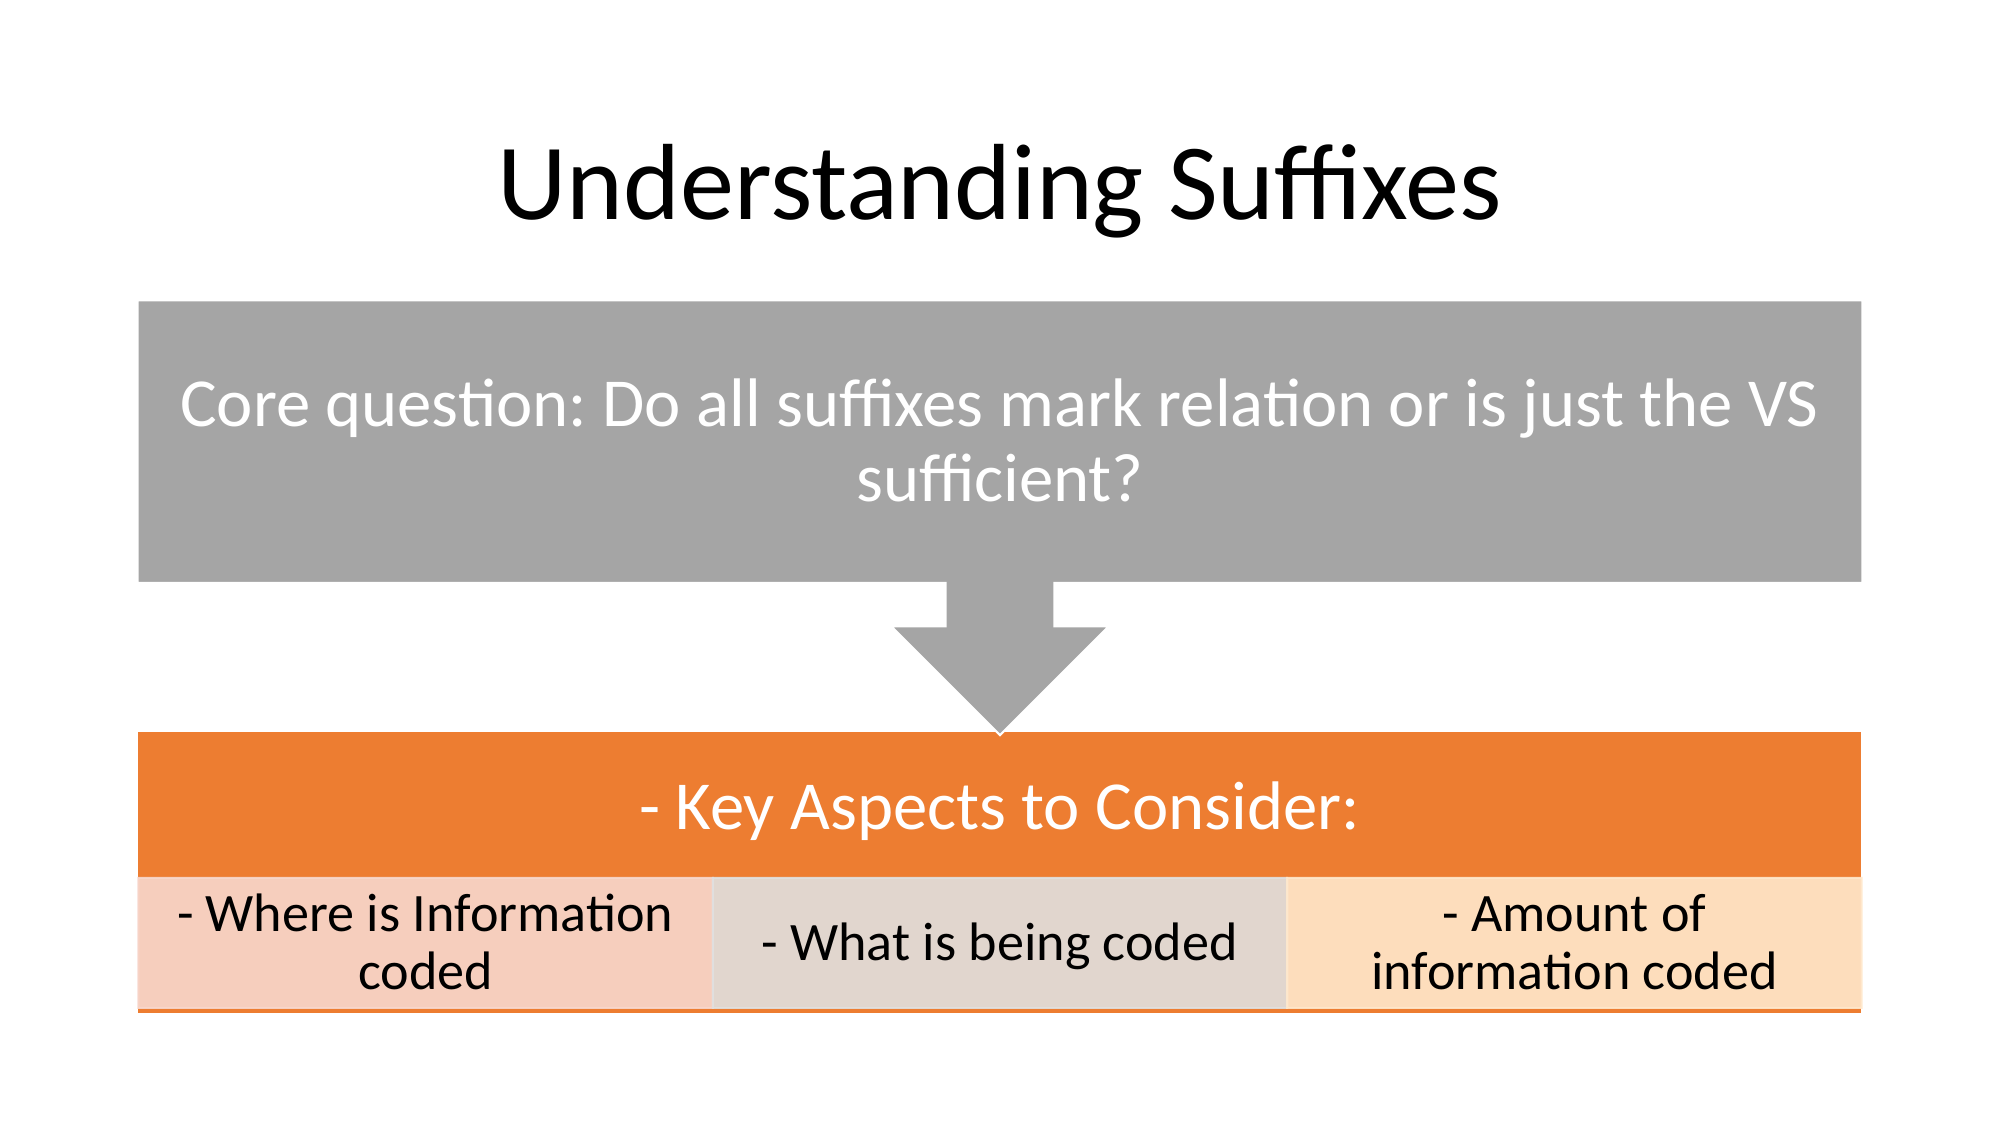

# Understanding Suffixes
- Key Aspects to Consider:
- Where is Information coded
- What is being coded
- Amount of information coded
Core question: Do all suffixes mark relation or is just the VS sufficient?